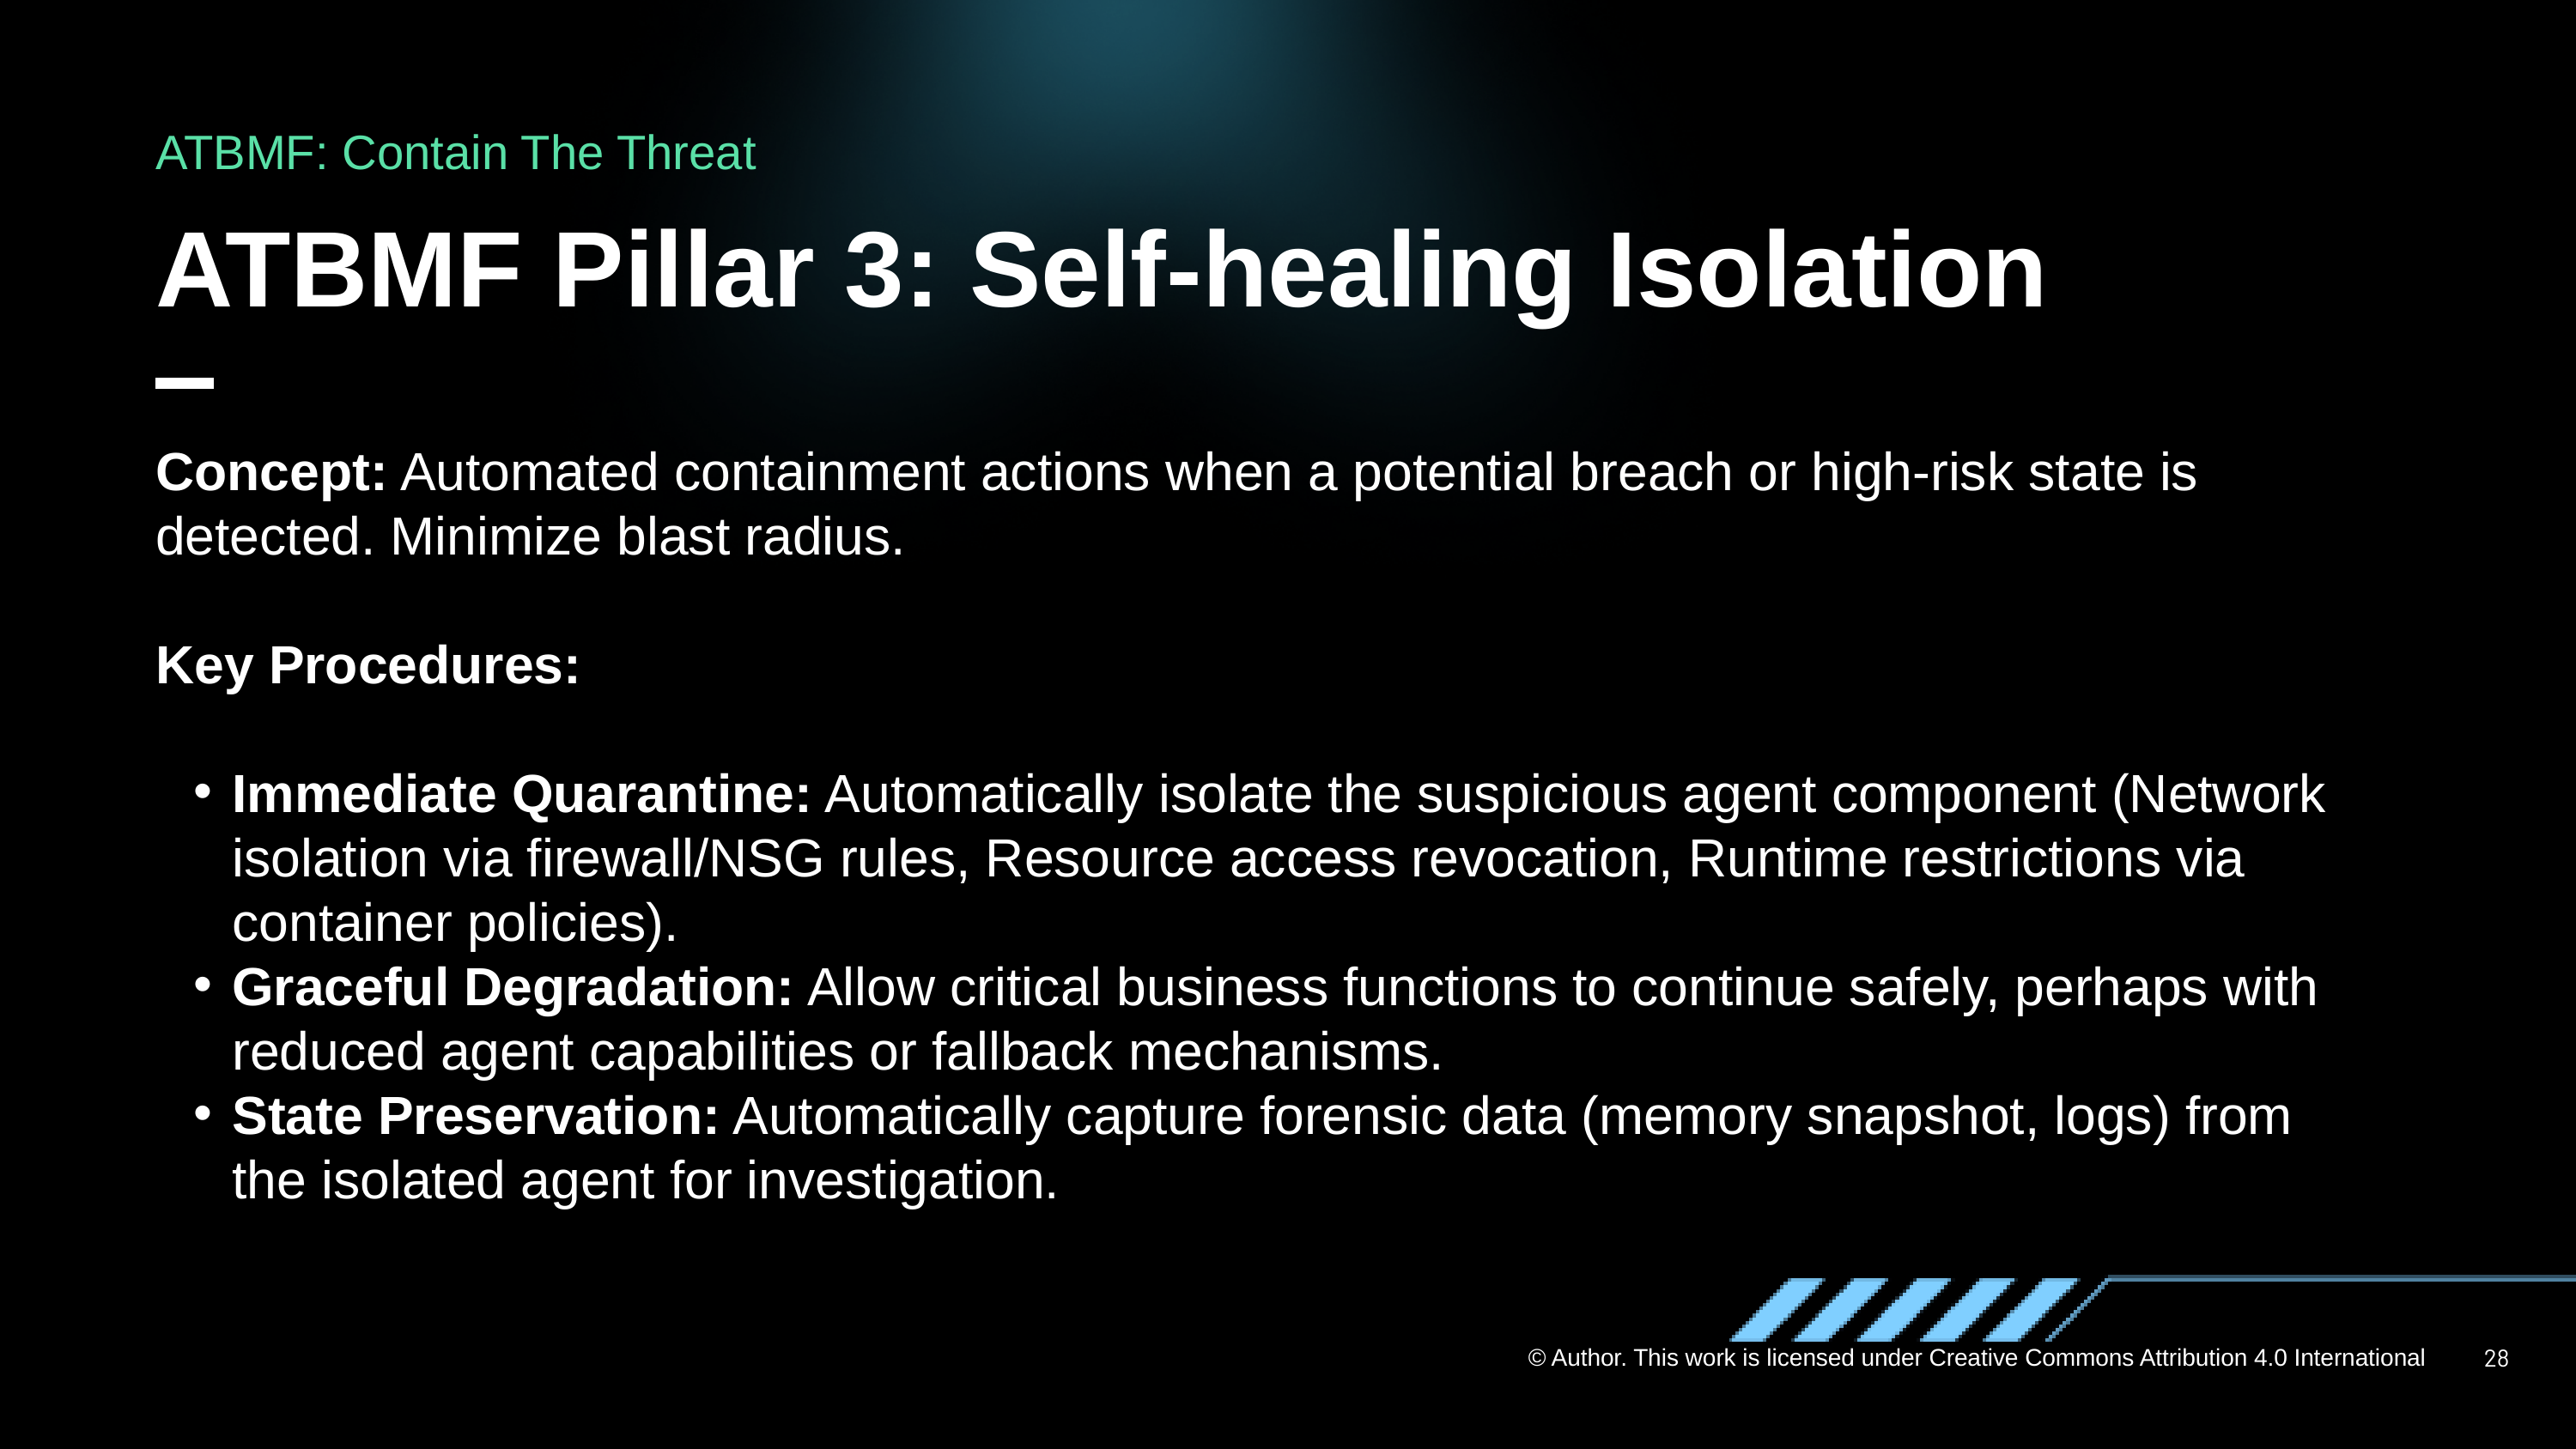

ATBMF: Contain The Threat

ATBMF Pillar 3: Self-healing Isolation

Concept: Automated containment actions when a potential breach or high-risk state is detected. Minimize blast radius.

Key Procedures:

Immediate Quarantine: Automatically isolate the suspicious agent component (Network isolation via firewall/NSG rules, Resource access revocation, Runtime restrictions via container policies).
Graceful Degradation: Allow critical business functions to continue safely, perhaps with reduced agent capabilities or fallback mechanisms.
State Preservation: Automatically capture forensic data (memory snapshot, logs) from the isolated agent for investigation.

© Author. This work is licensed under Creative Commons Attribution 4.0 International

28